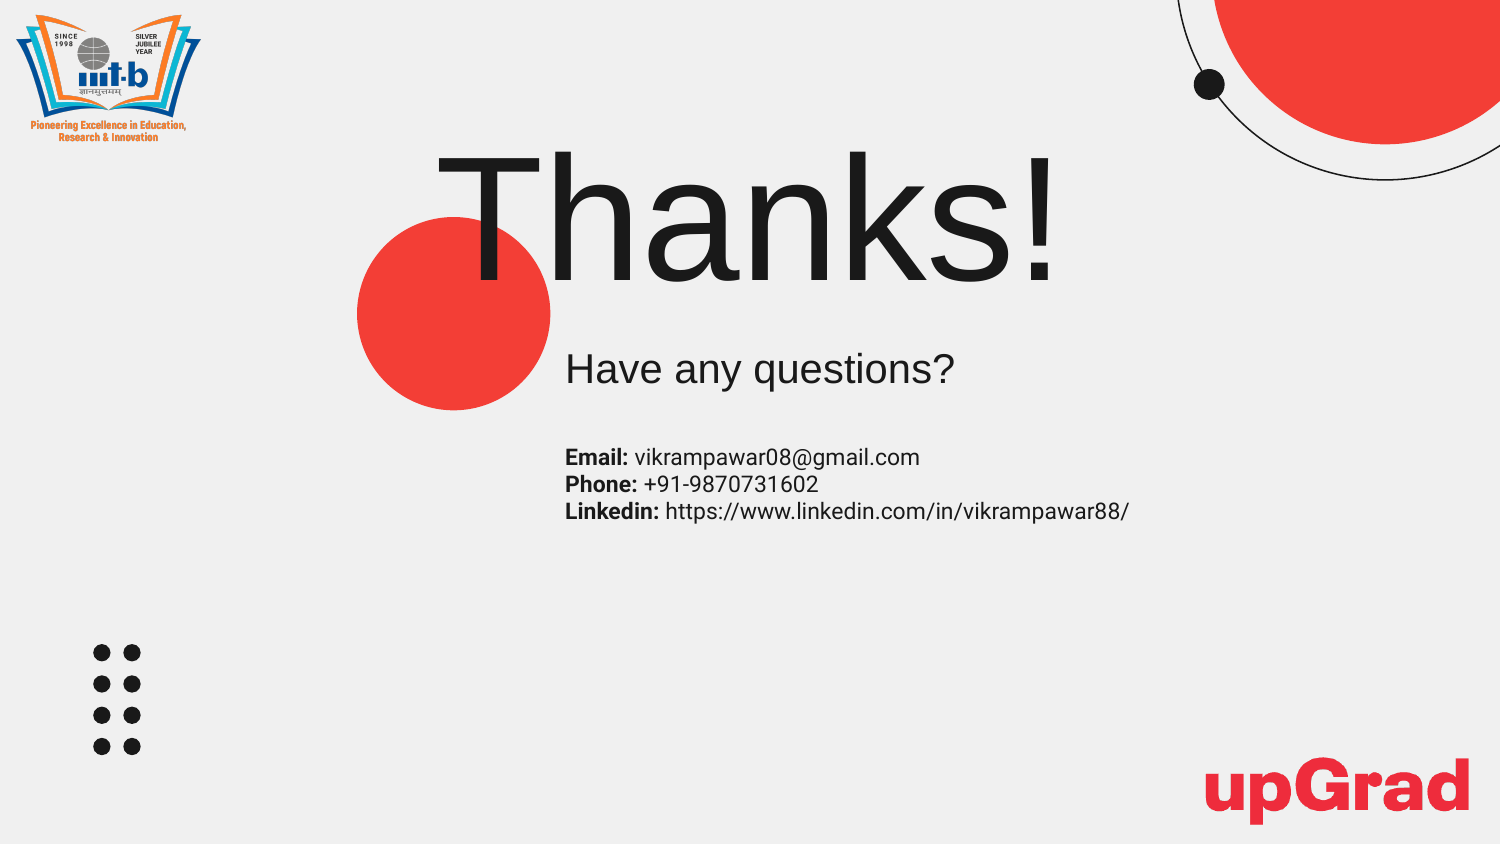

# Thanks!

Have any questions?

Email: vikrampawar08@gmail.com
Phone: +91-9870731602
Linkedin: https://www.linkedin.com/in/vikrampawar88/